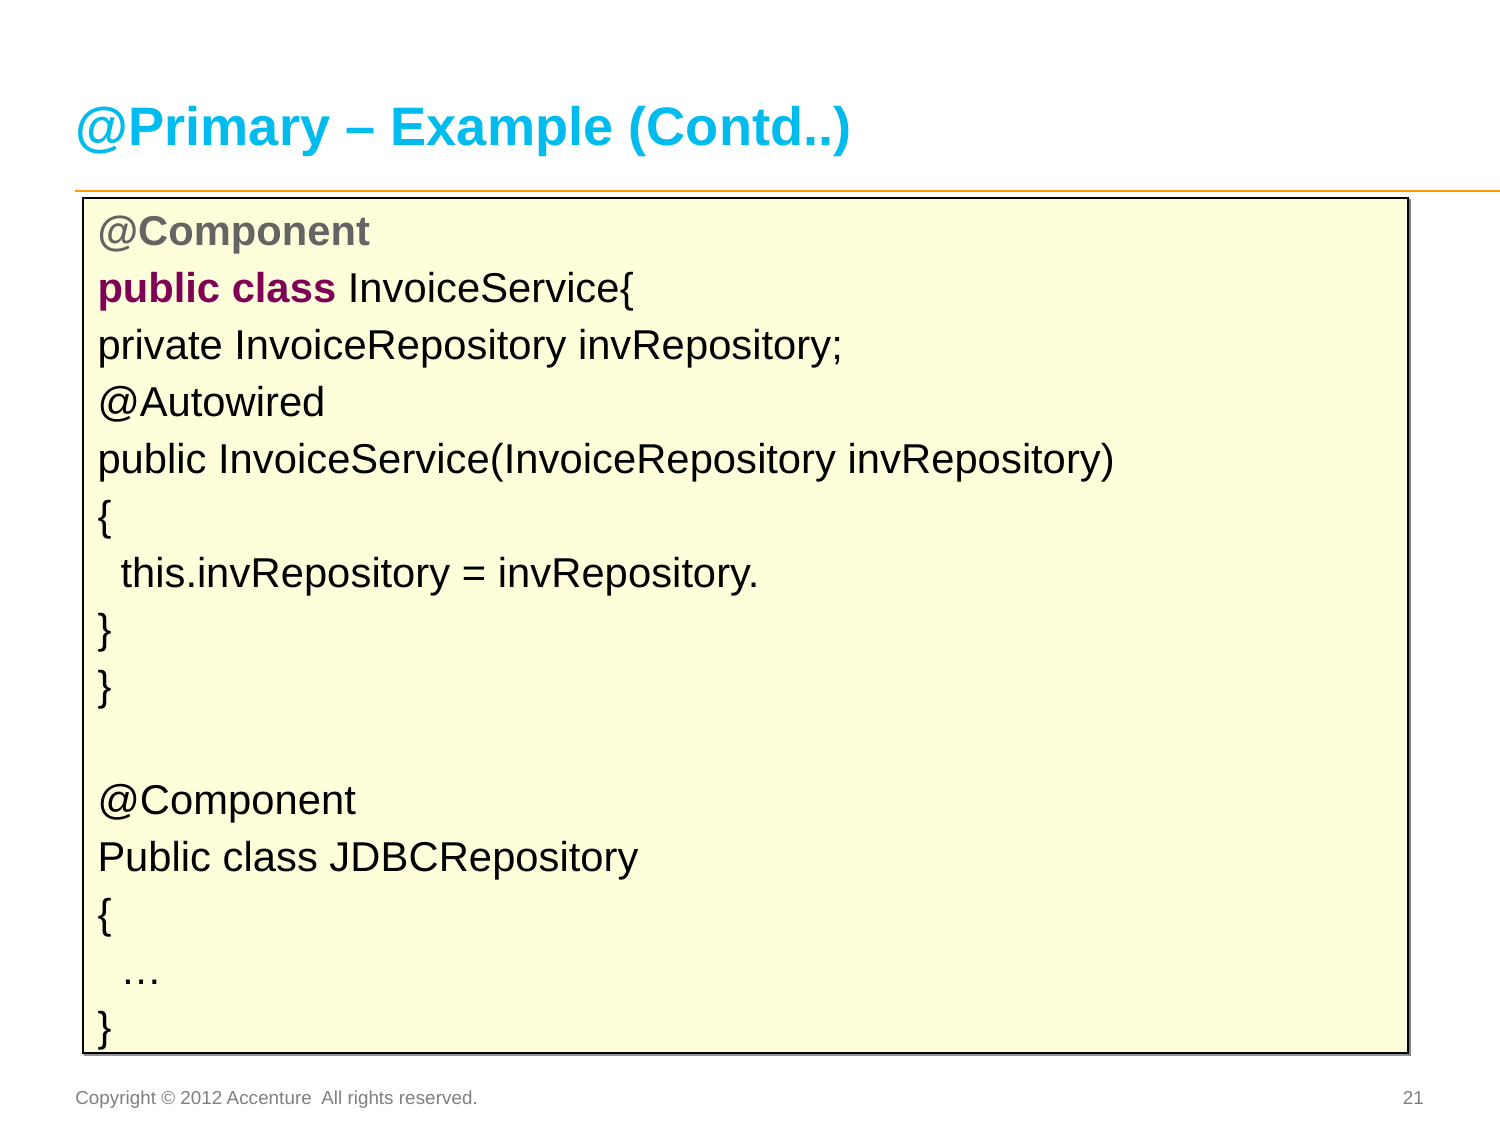

@Primary – Example (Contd..)
@Component
public class InvoiceService{
private InvoiceRepository invRepository;
@Autowired
public InvoiceService(InvoiceRepository invRepository)
{
  this.invRepository = invRepository.
}
}

@Component
Public class JDBCRepository
{
  …
}